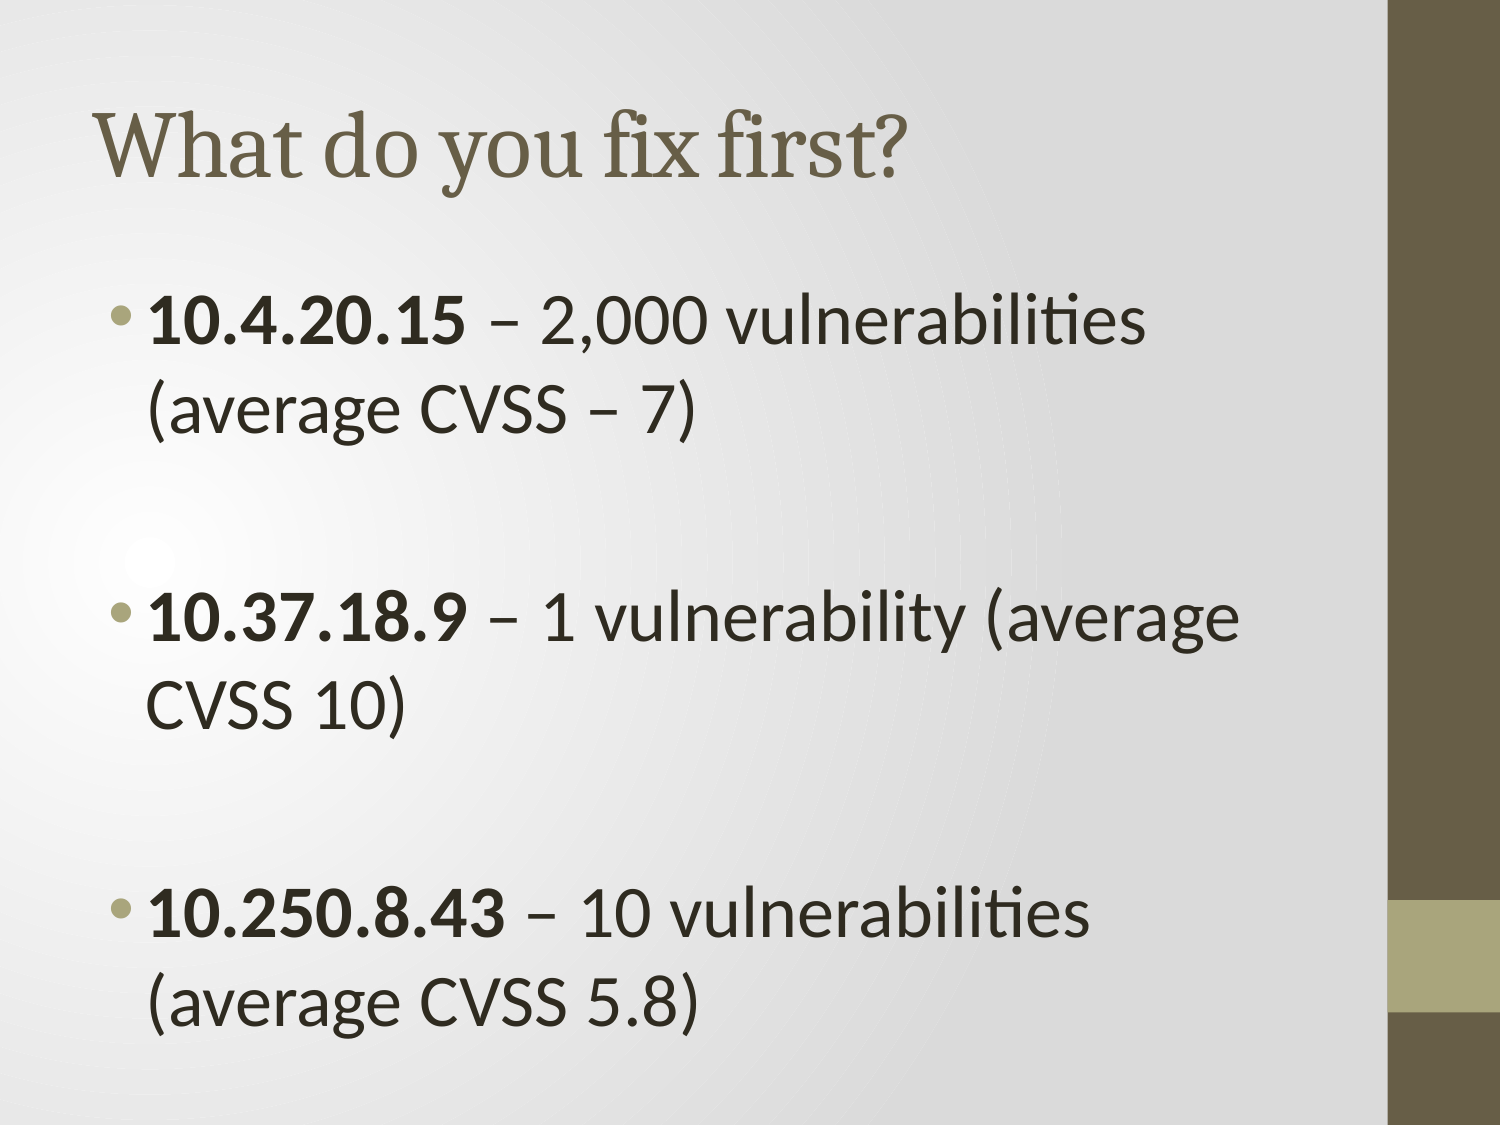

# What do you fix first?
10.4.20.15 – 2,000 vulnerabilities (average CVSS – 7)

10.37.18.9 – 1 vulnerability (average CVSS 10)

10.250.8.43 – 10 vulnerabilities (average CVSS 5.8)